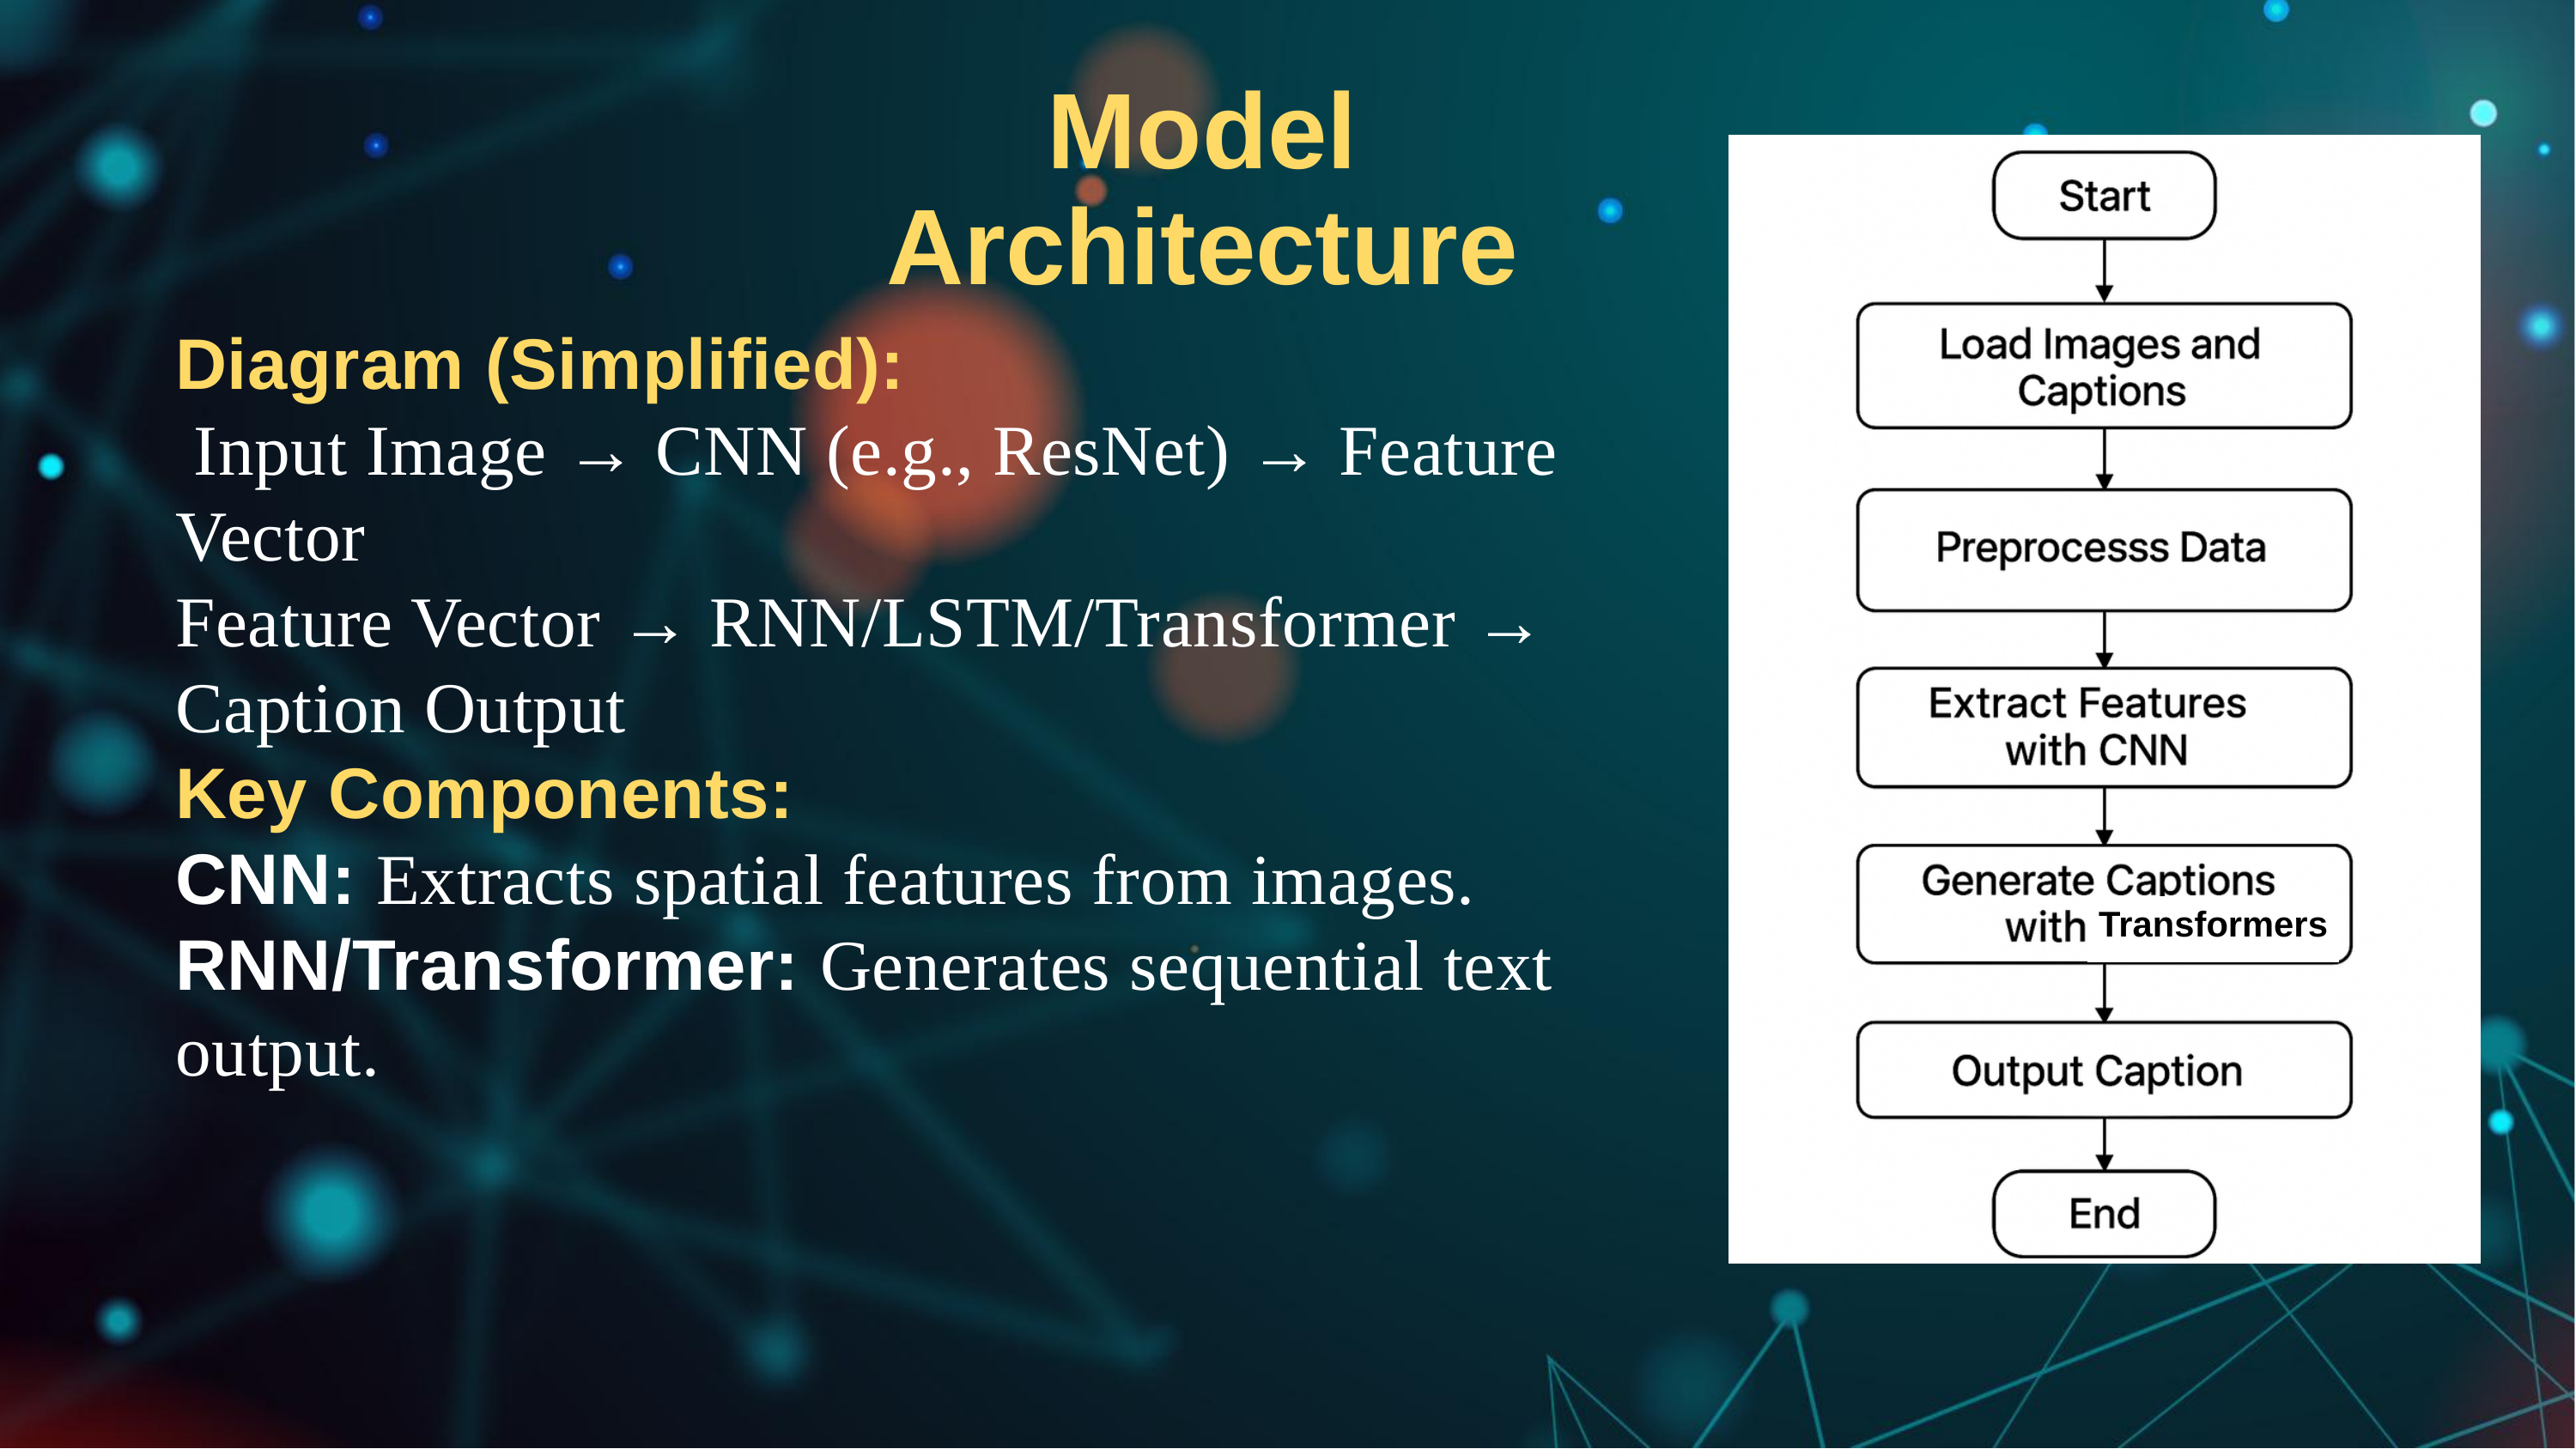

Model Architecture

Diagram (Simplified):
 Input Image → CNN (e.g., ResNet) → Feature Vector
Feature Vector → RNN/LSTM/Transformer → Caption Output
Key Components:
CNN: Extracts spatial features from images.
RNN/Transformer: Generates sequential text output.

Transformers